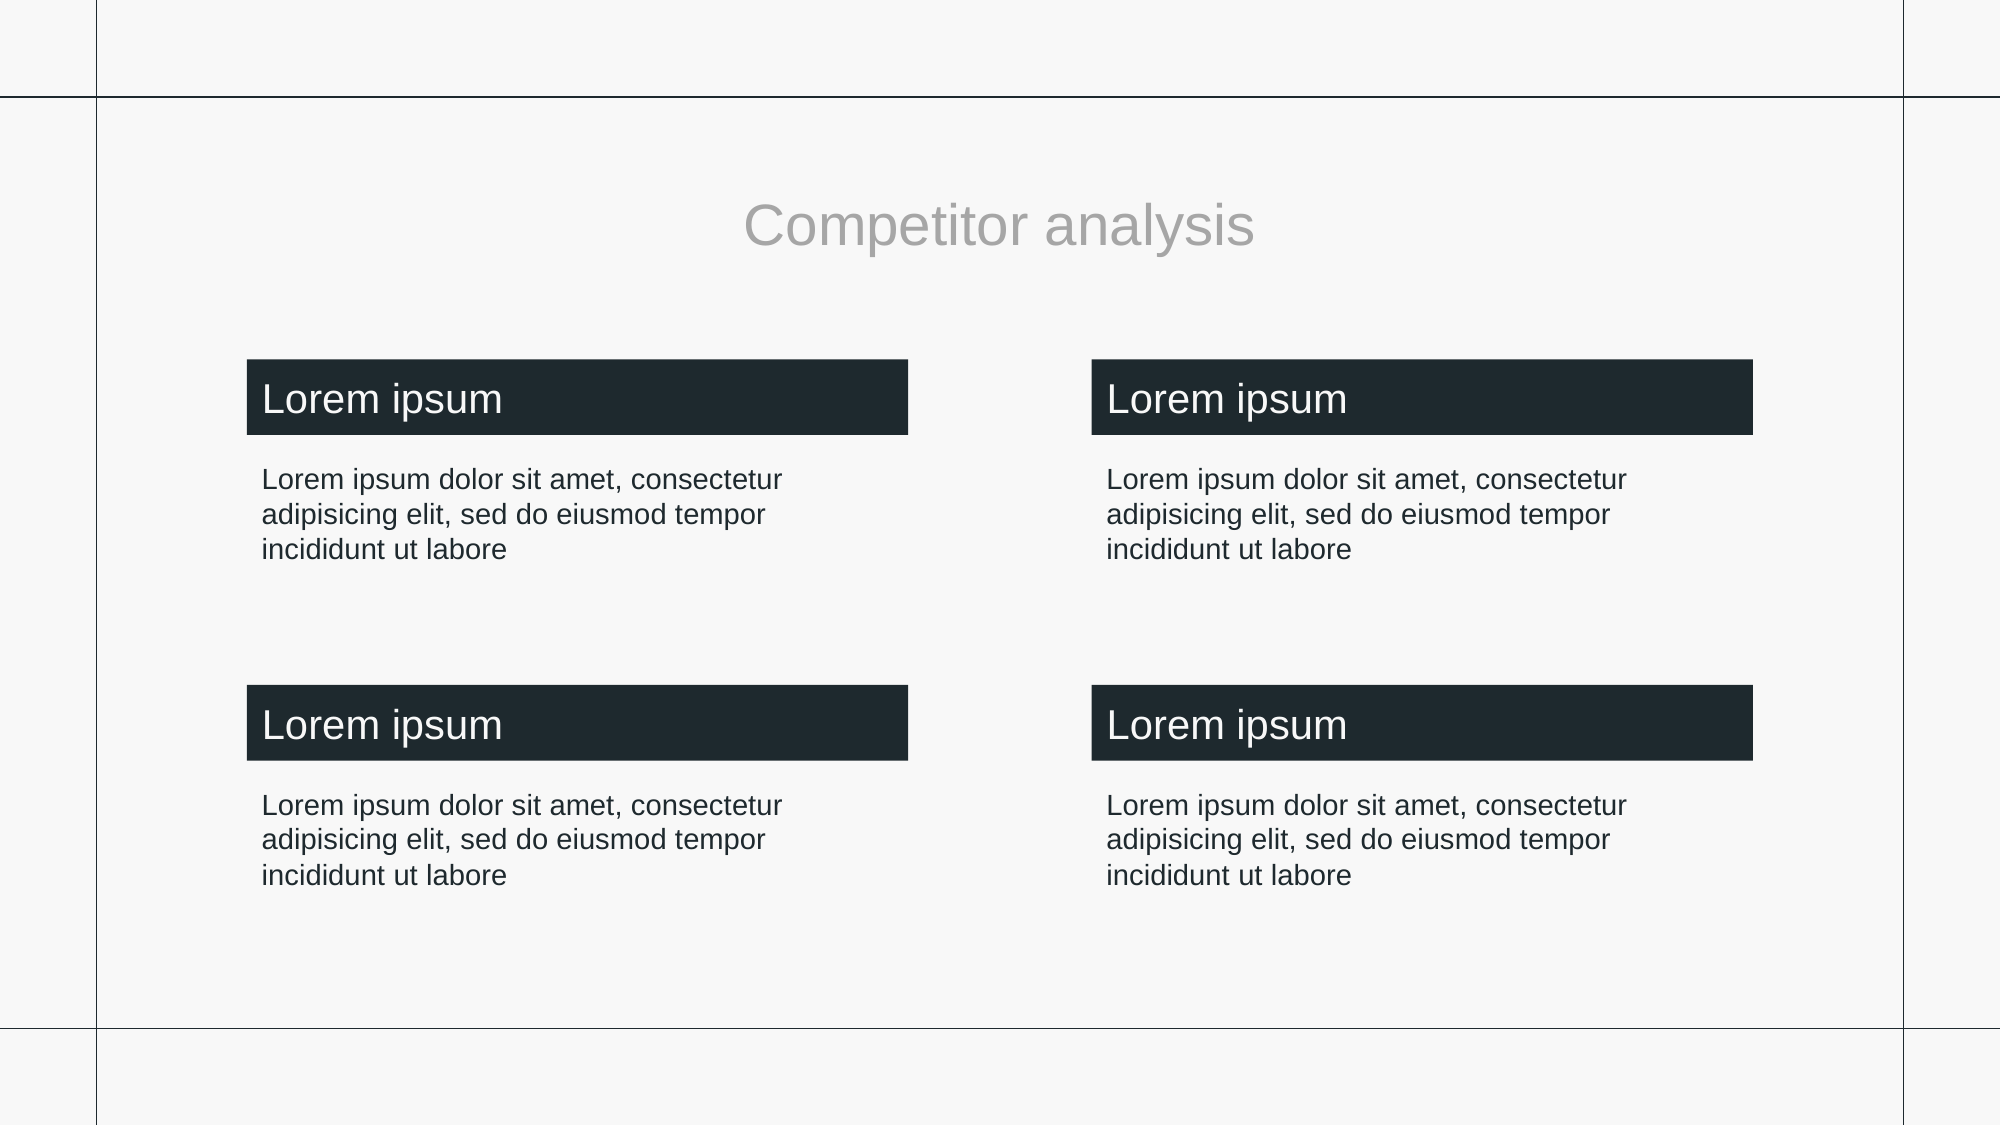

Competitor analysis
Lorem ipsum
Lorem ipsum
Lorem ipsum dolor sit amet, consectetur adipisicing elit, sed do eiusmod tempor incididunt ut labore
Lorem ipsum dolor sit amet, consectetur adipisicing elit, sed do eiusmod tempor incididunt ut labore
Lorem ipsum
Lorem ipsum
Lorem ipsum dolor sit amet, consectetur adipisicing elit, sed do eiusmod tempor incididunt ut labore
Lorem ipsum dolor sit amet, consectetur adipisicing elit, sed do eiusmod tempor incididunt ut labore